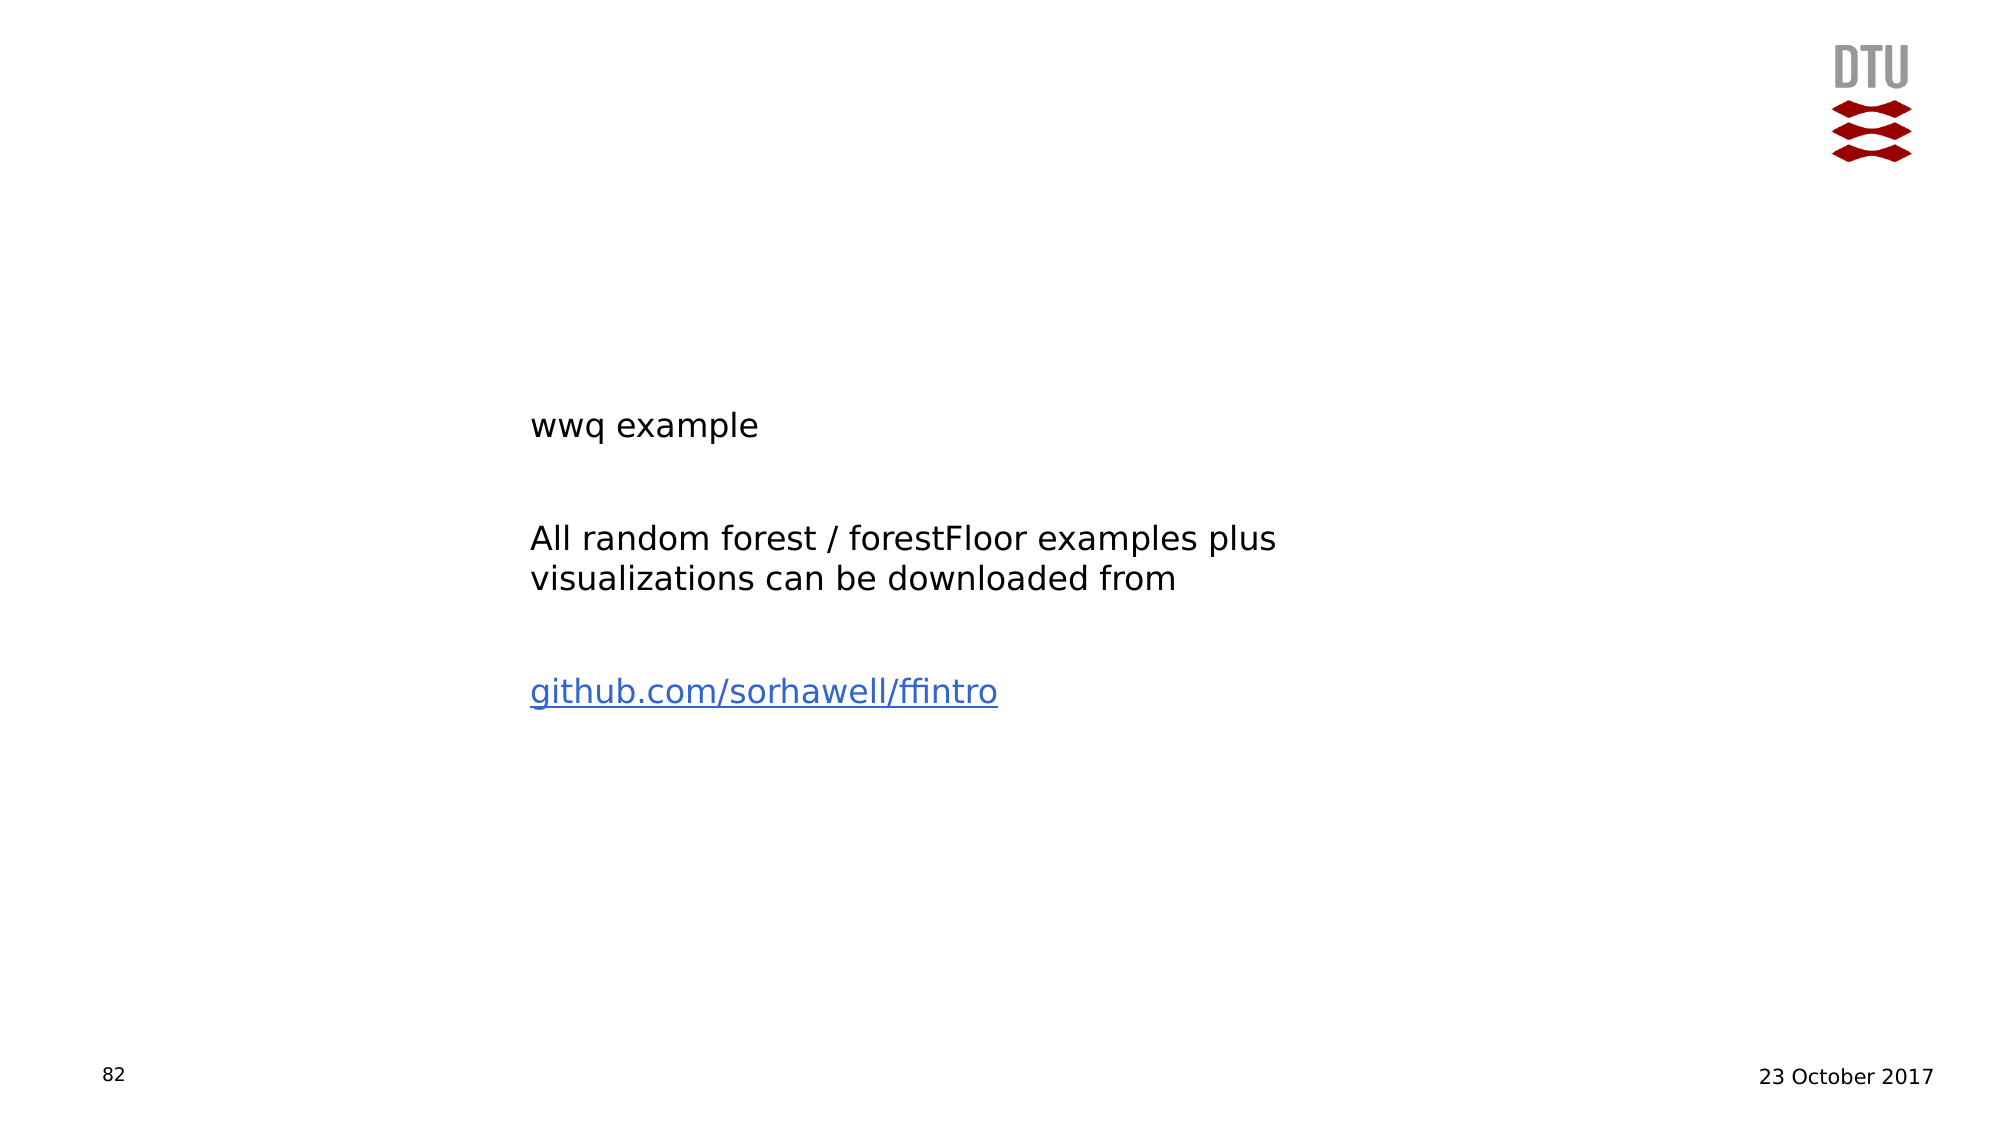

wwq example

All random forest / forestFloor examples plus visualizations can be downloaded from

github.com/sorhawell/ffintro
82